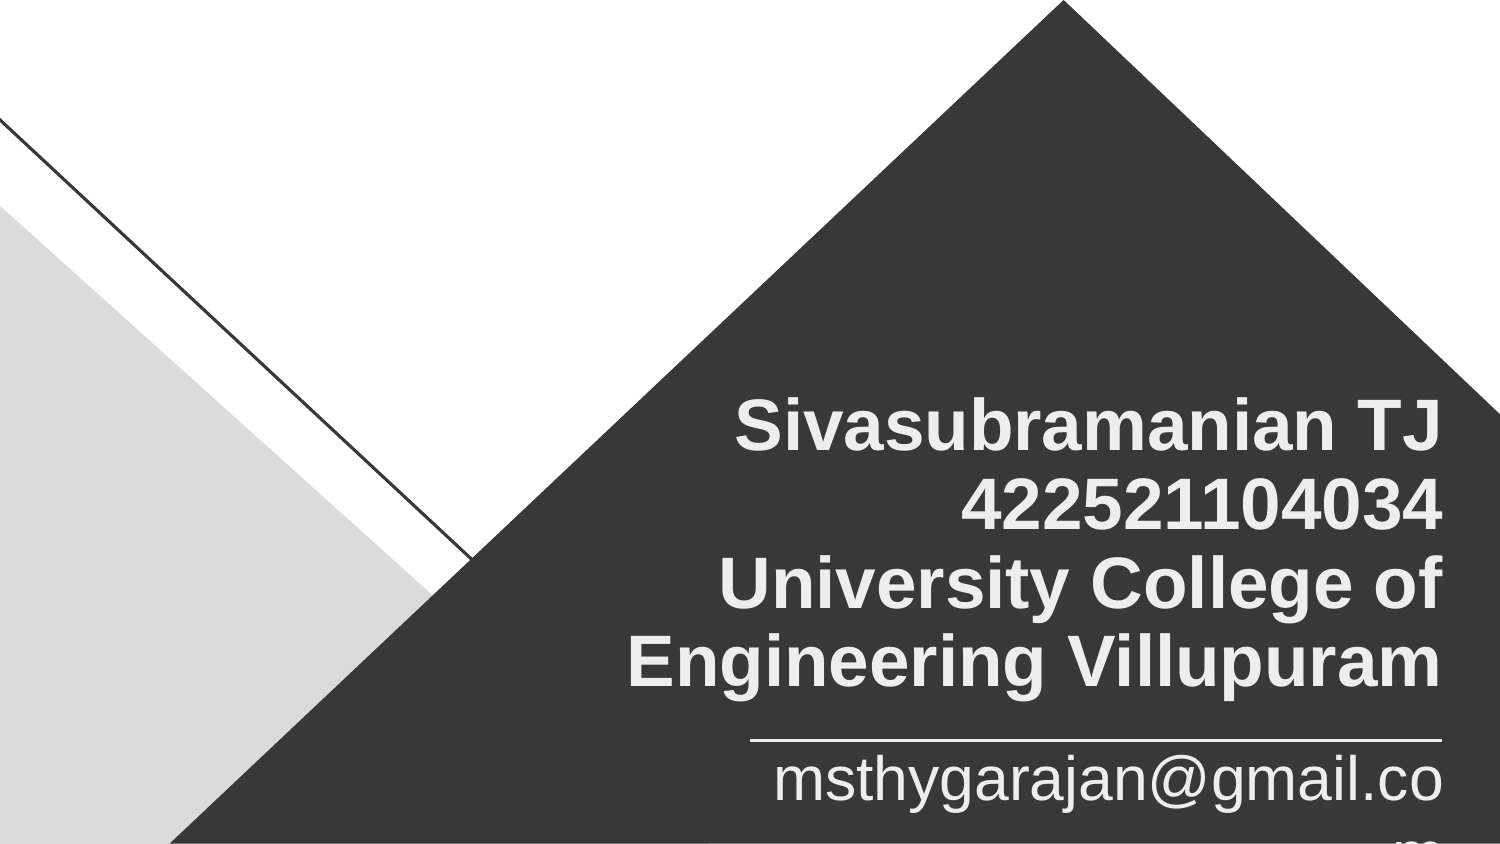

# Sivasubramanian TJ 422521104034 University College of Engineering Villupuram
msthygarajan@gmail.com